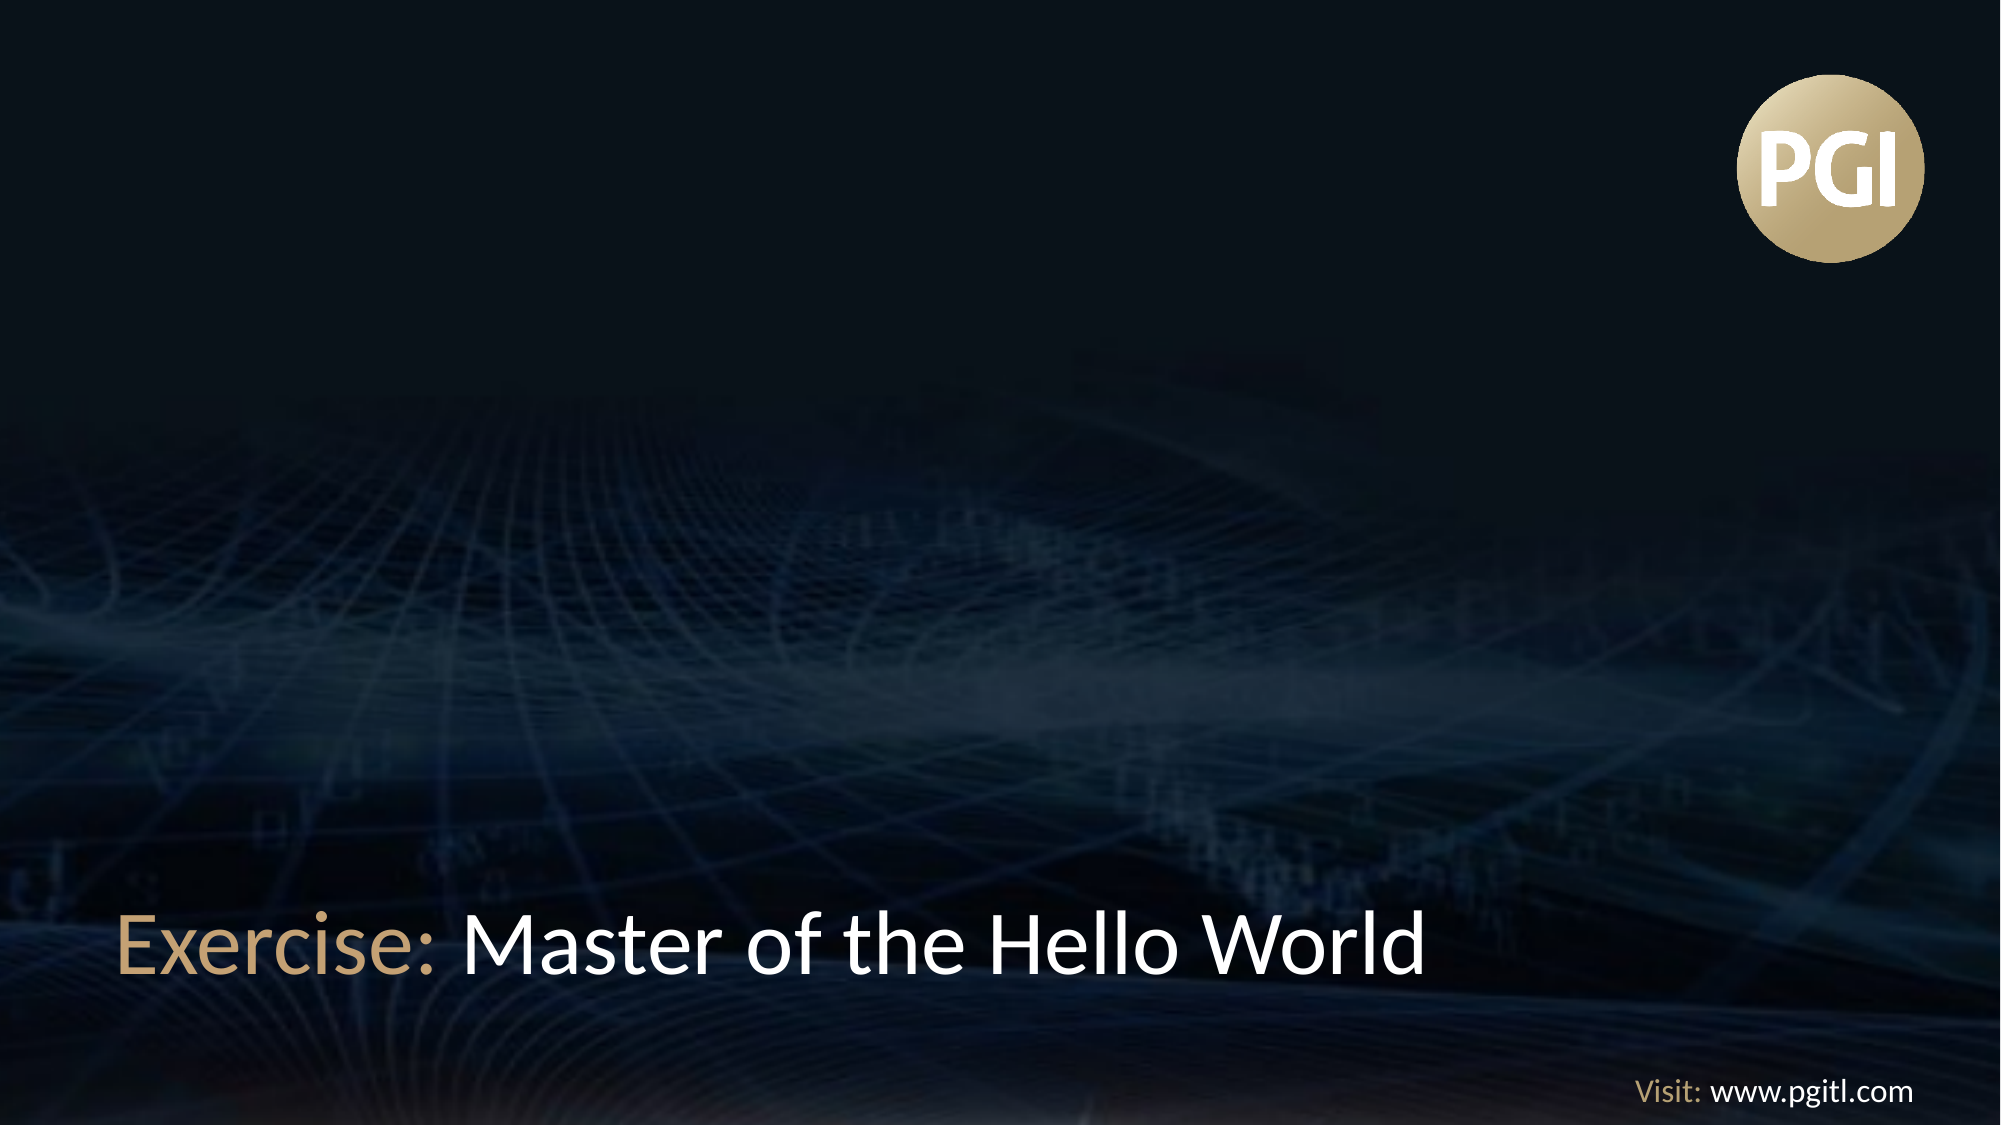

# Exercise: Master of the Hello World